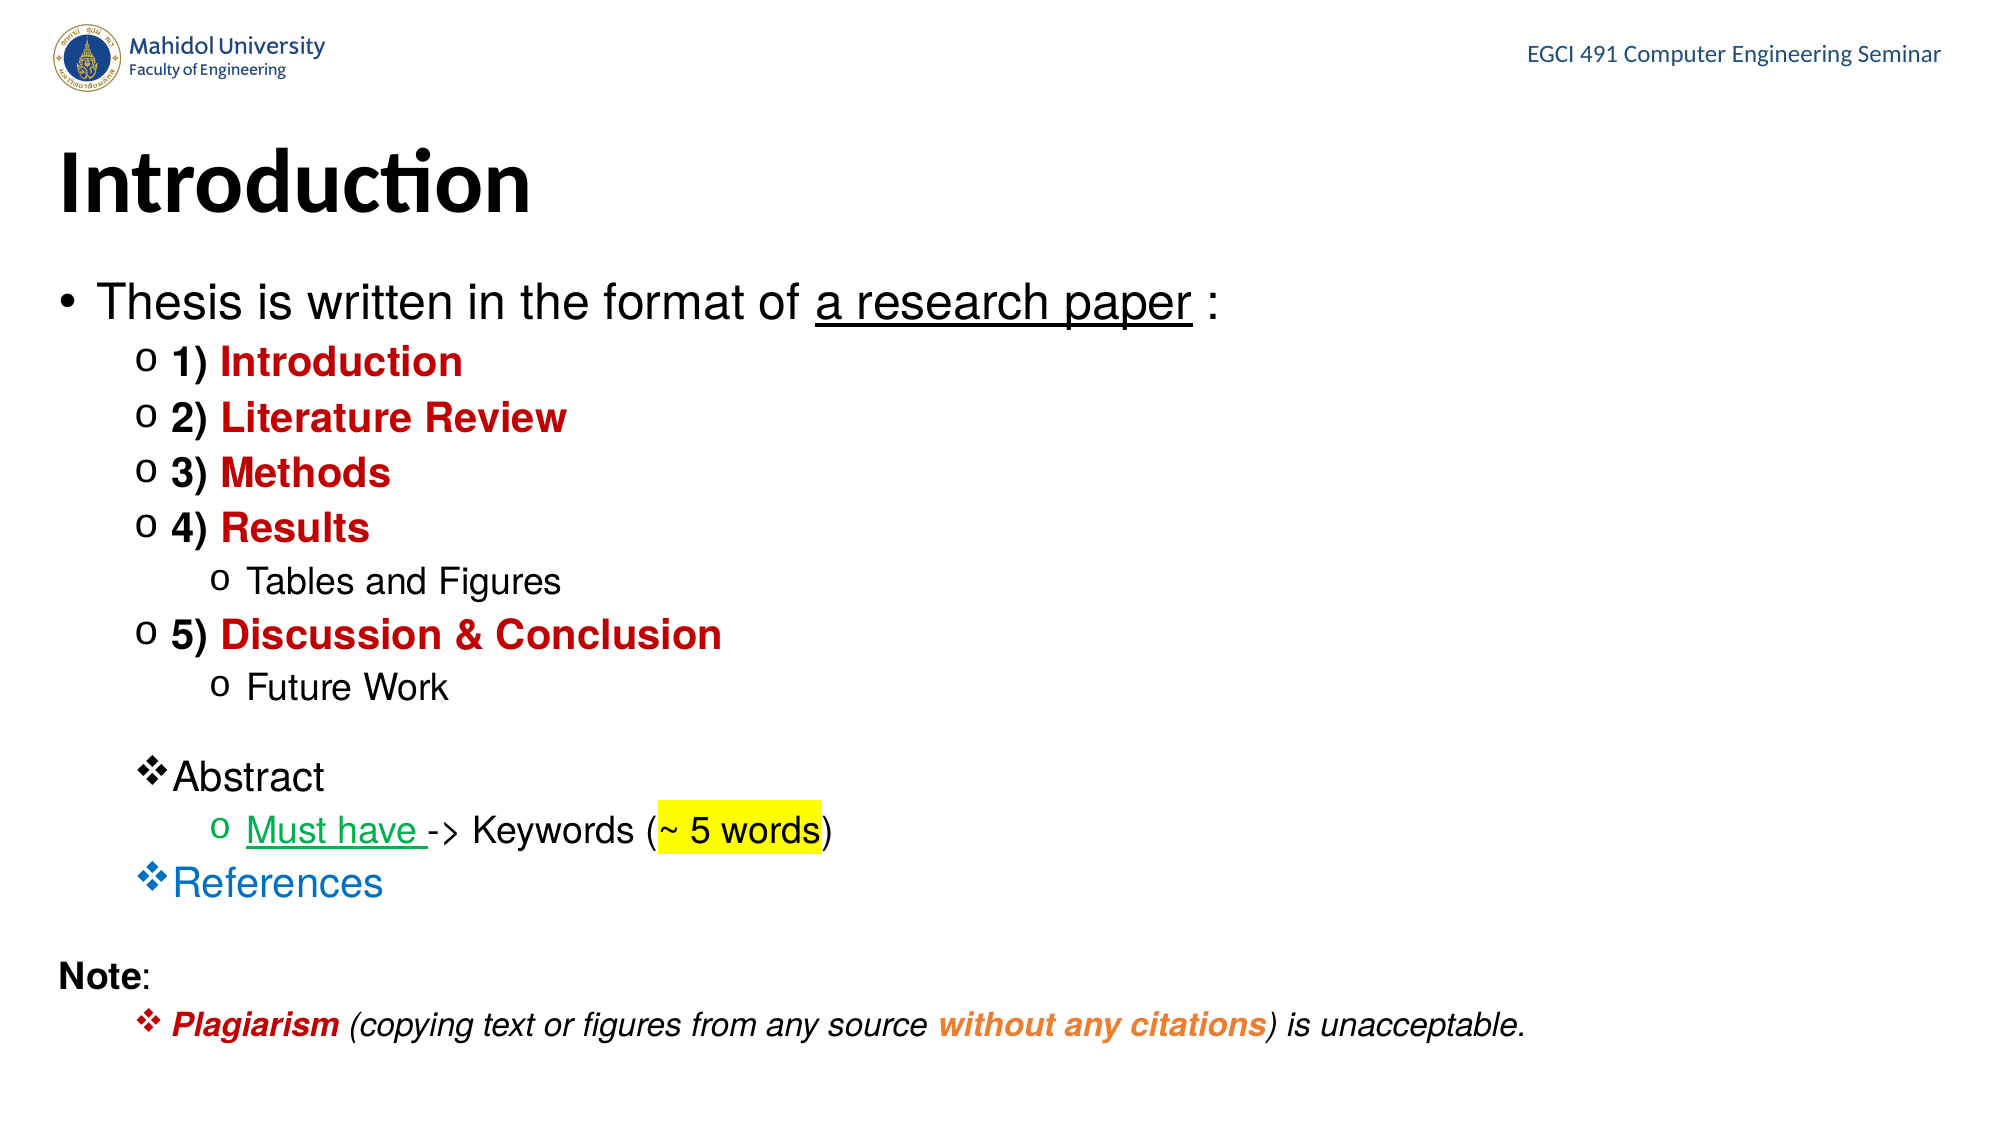

# Introduction
Thesis is written in the format of a research paper :
1) Introduction
2) Literature Review
3) Methods
4) Results
Tables and Figures
5) Discussion & Conclusion
Future Work
Abstract
Must have -> Keywords (~ 5 words)
References

Note:
Plagiarism (copying text or figures from any source without any citations) is unacceptable.